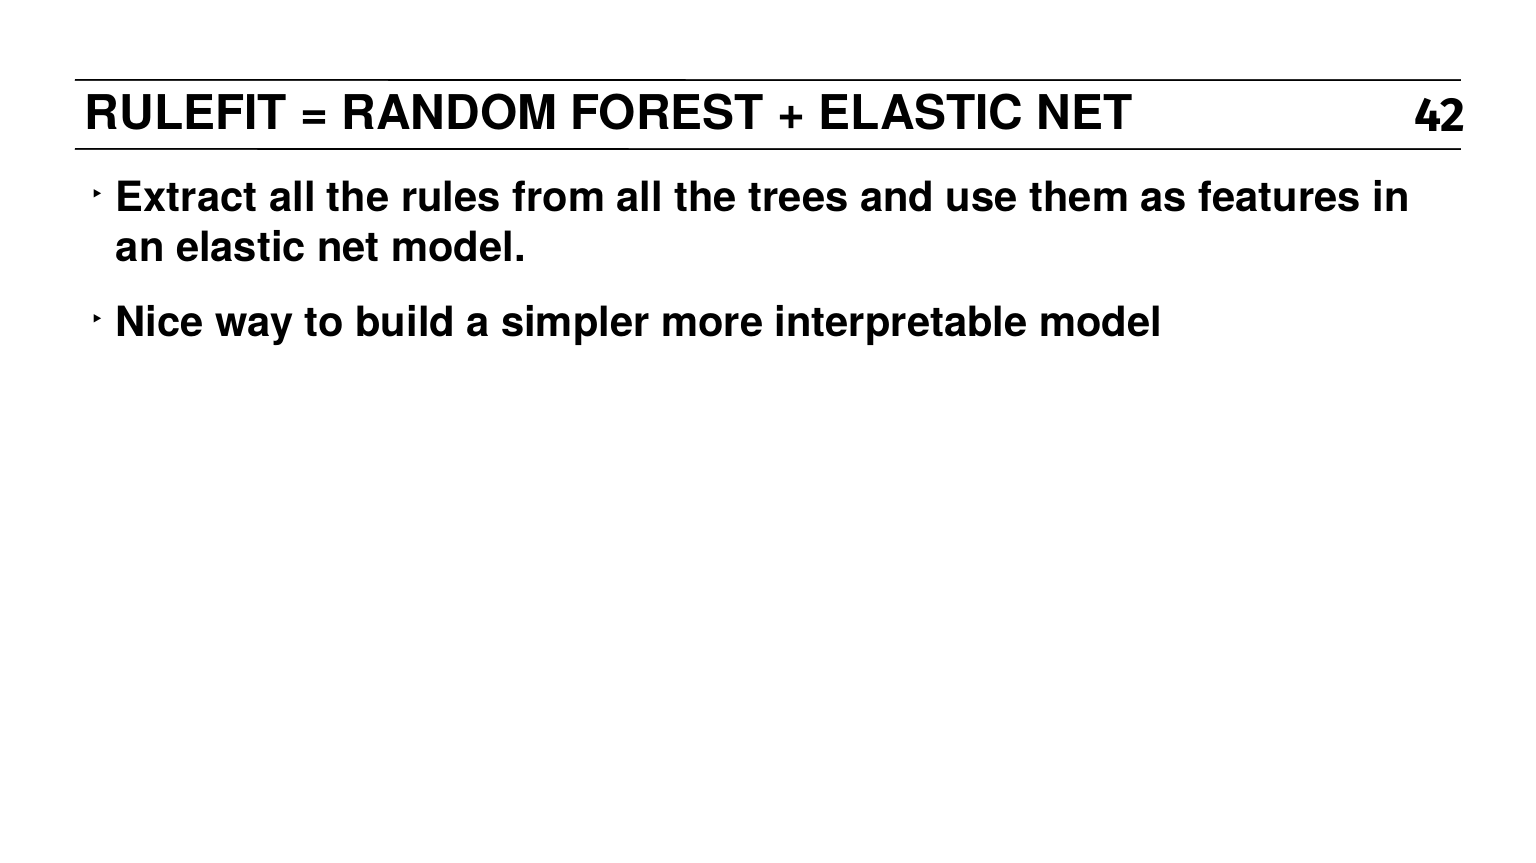

# RULEFIT = RANDOM FOREST + ELASTIC NET
42

Extract all the rules from all the trees and use them as features in an elastic net model.
Nice way to build a simpler more interpretable model